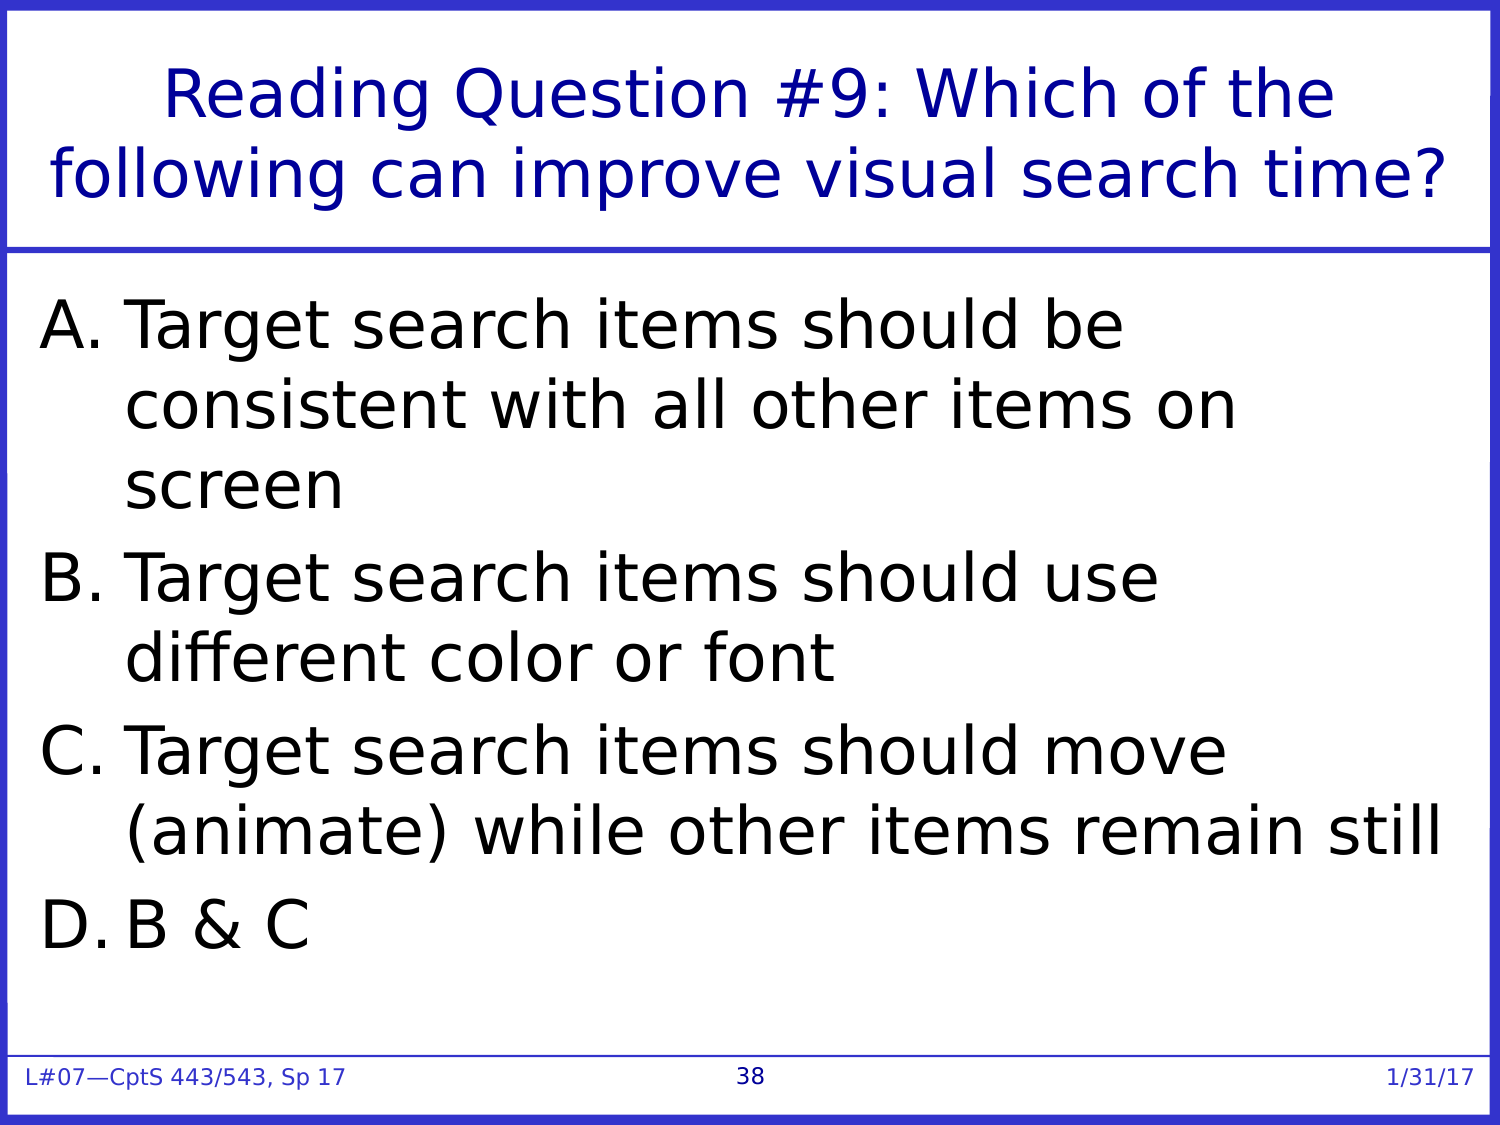

# Reading Question #9: Which of the following can improve visual search time?
Target search items should be consistent with all other items on screen
Target search items should use different color or font
Target search items should move (animate) while other items remain still
B & C

38